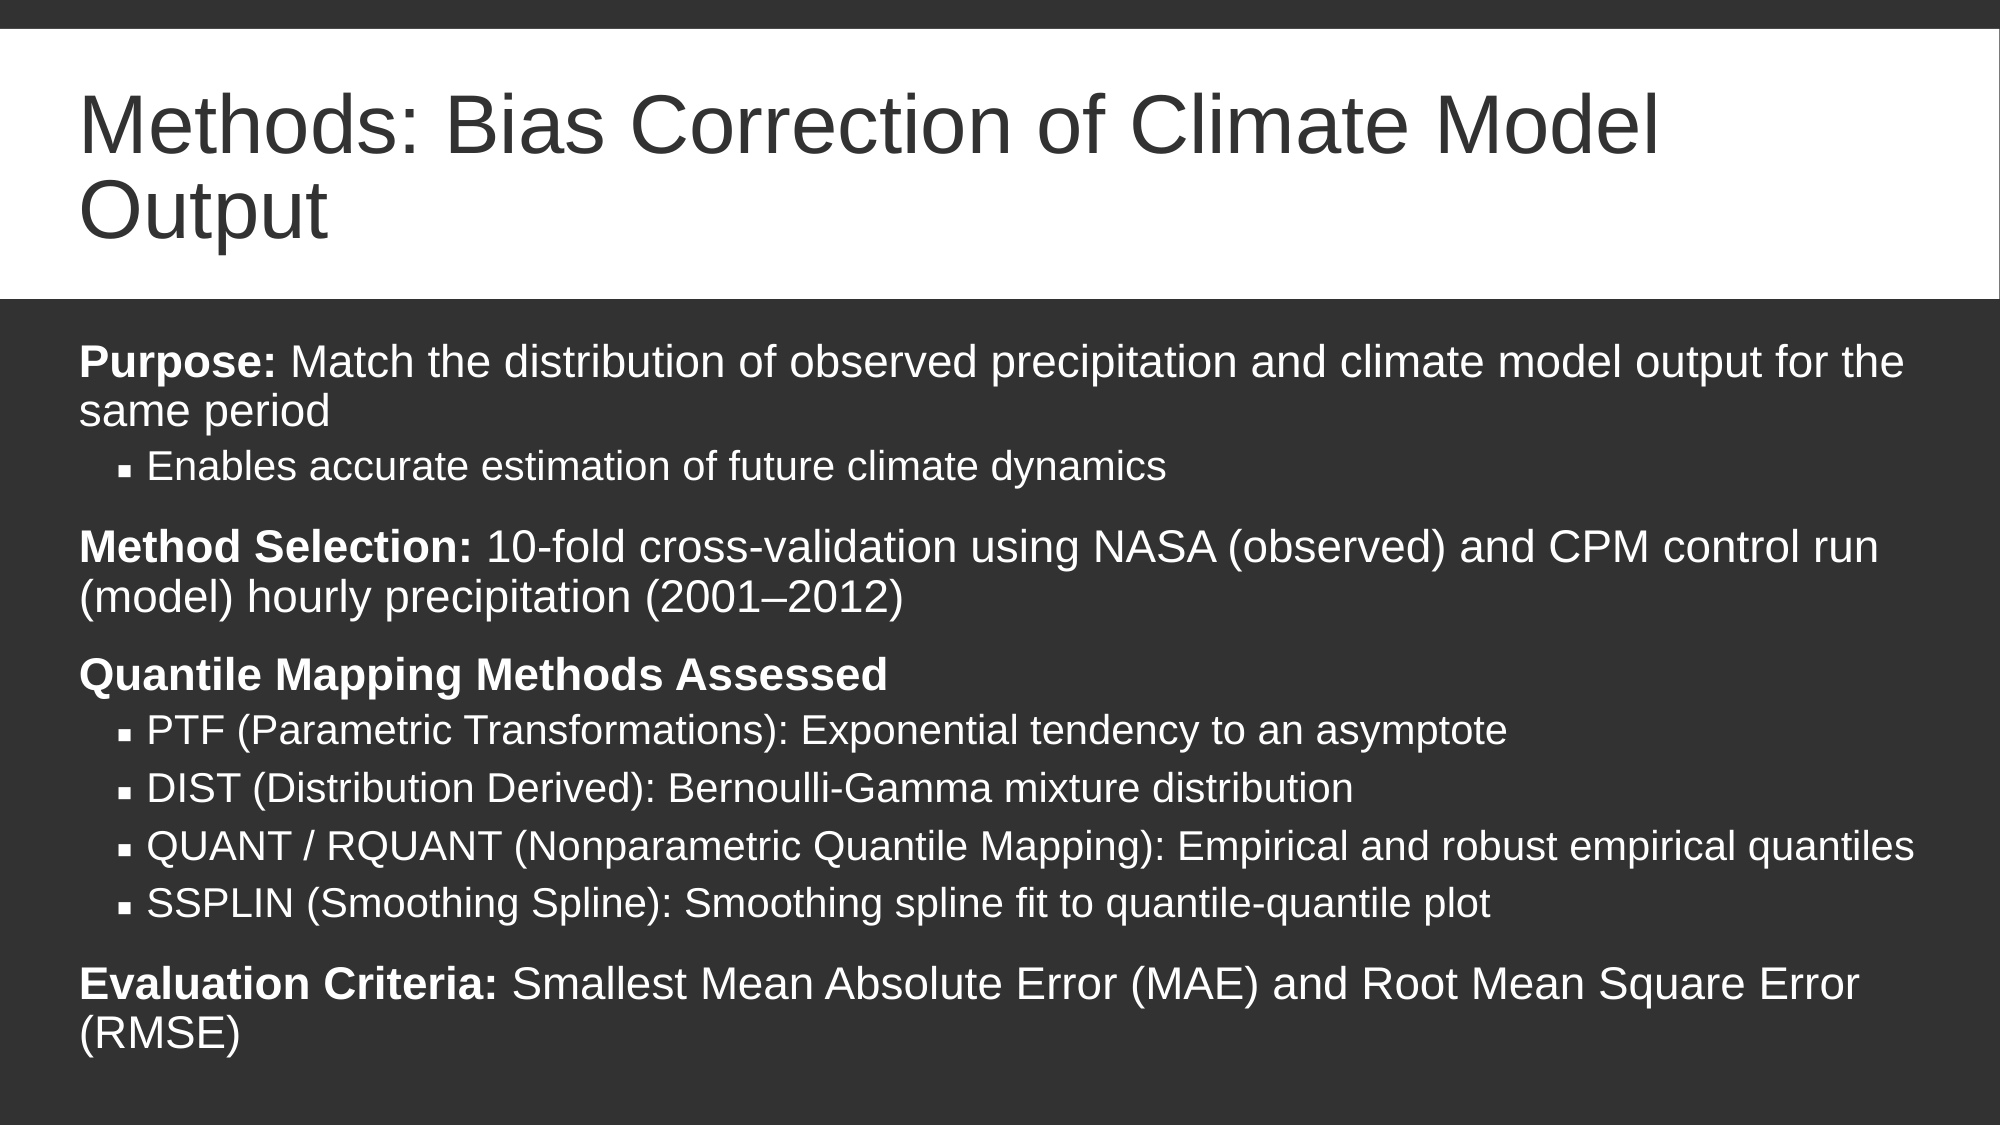

# Methods: Bias Correction of Climate Model Output
Purpose: Match the distribution of observed precipitation and climate model output for the same period
Enables accurate estimation of future climate dynamics
Method Selection: 10-fold cross-validation using NASA (observed) and CPM control run (model) hourly precipitation (2001–2012)
Quantile Mapping Methods Assessed
PTF (Parametric Transformations): Exponential tendency to an asymptote
DIST (Distribution Derived): Bernoulli-Gamma mixture distribution
QUANT / RQUANT (Nonparametric Quantile Mapping): Empirical and robust empirical quantiles
SSPLIN (Smoothing Spline): Smoothing spline fit to quantile-quantile plot
Evaluation Criteria: Smallest Mean Absolute Error (MAE) and Root Mean Square Error (RMSE)